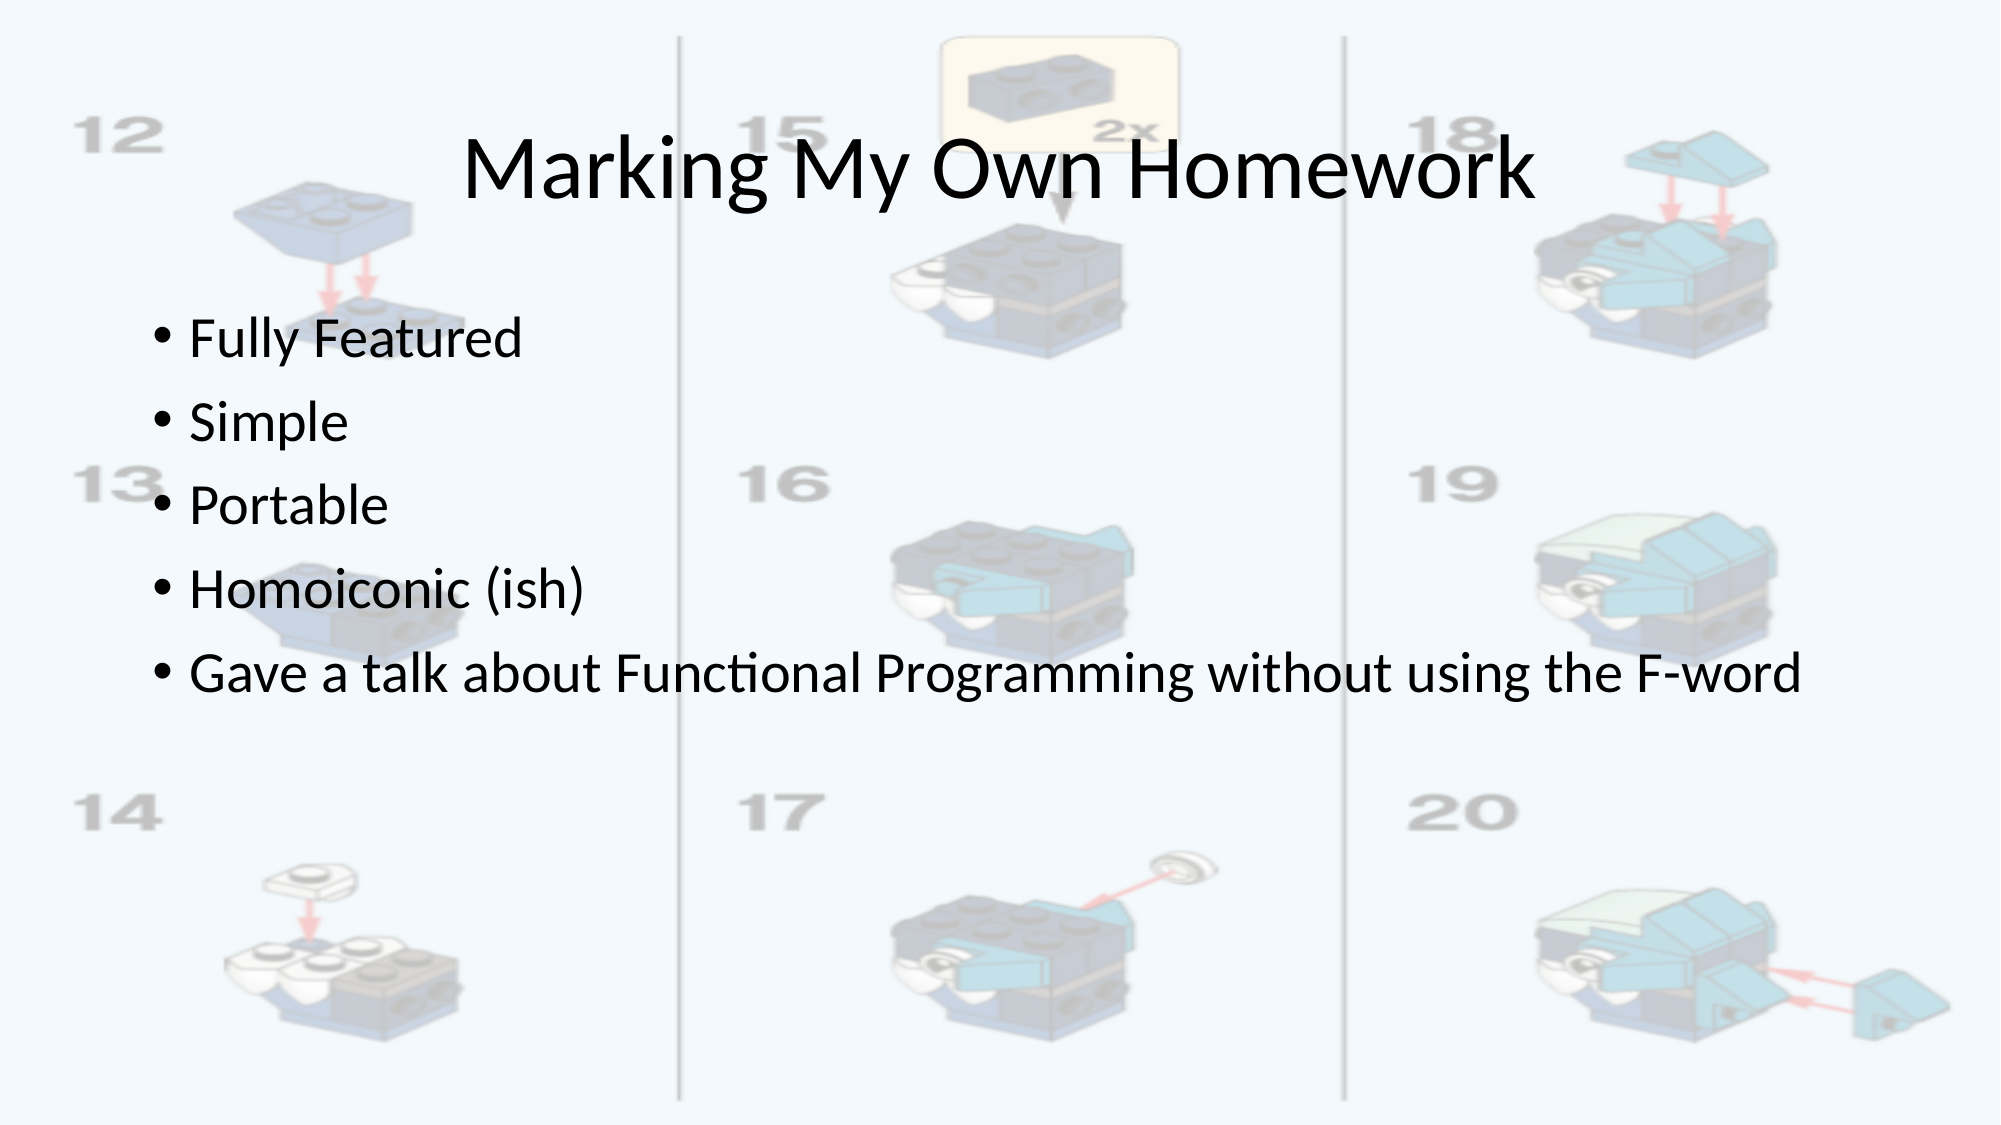

# Marking My Own Homework
Fully Featured
Simple
Portable
Homoiconic (ish)
Gave a talk about Functional Programming without using the F-word